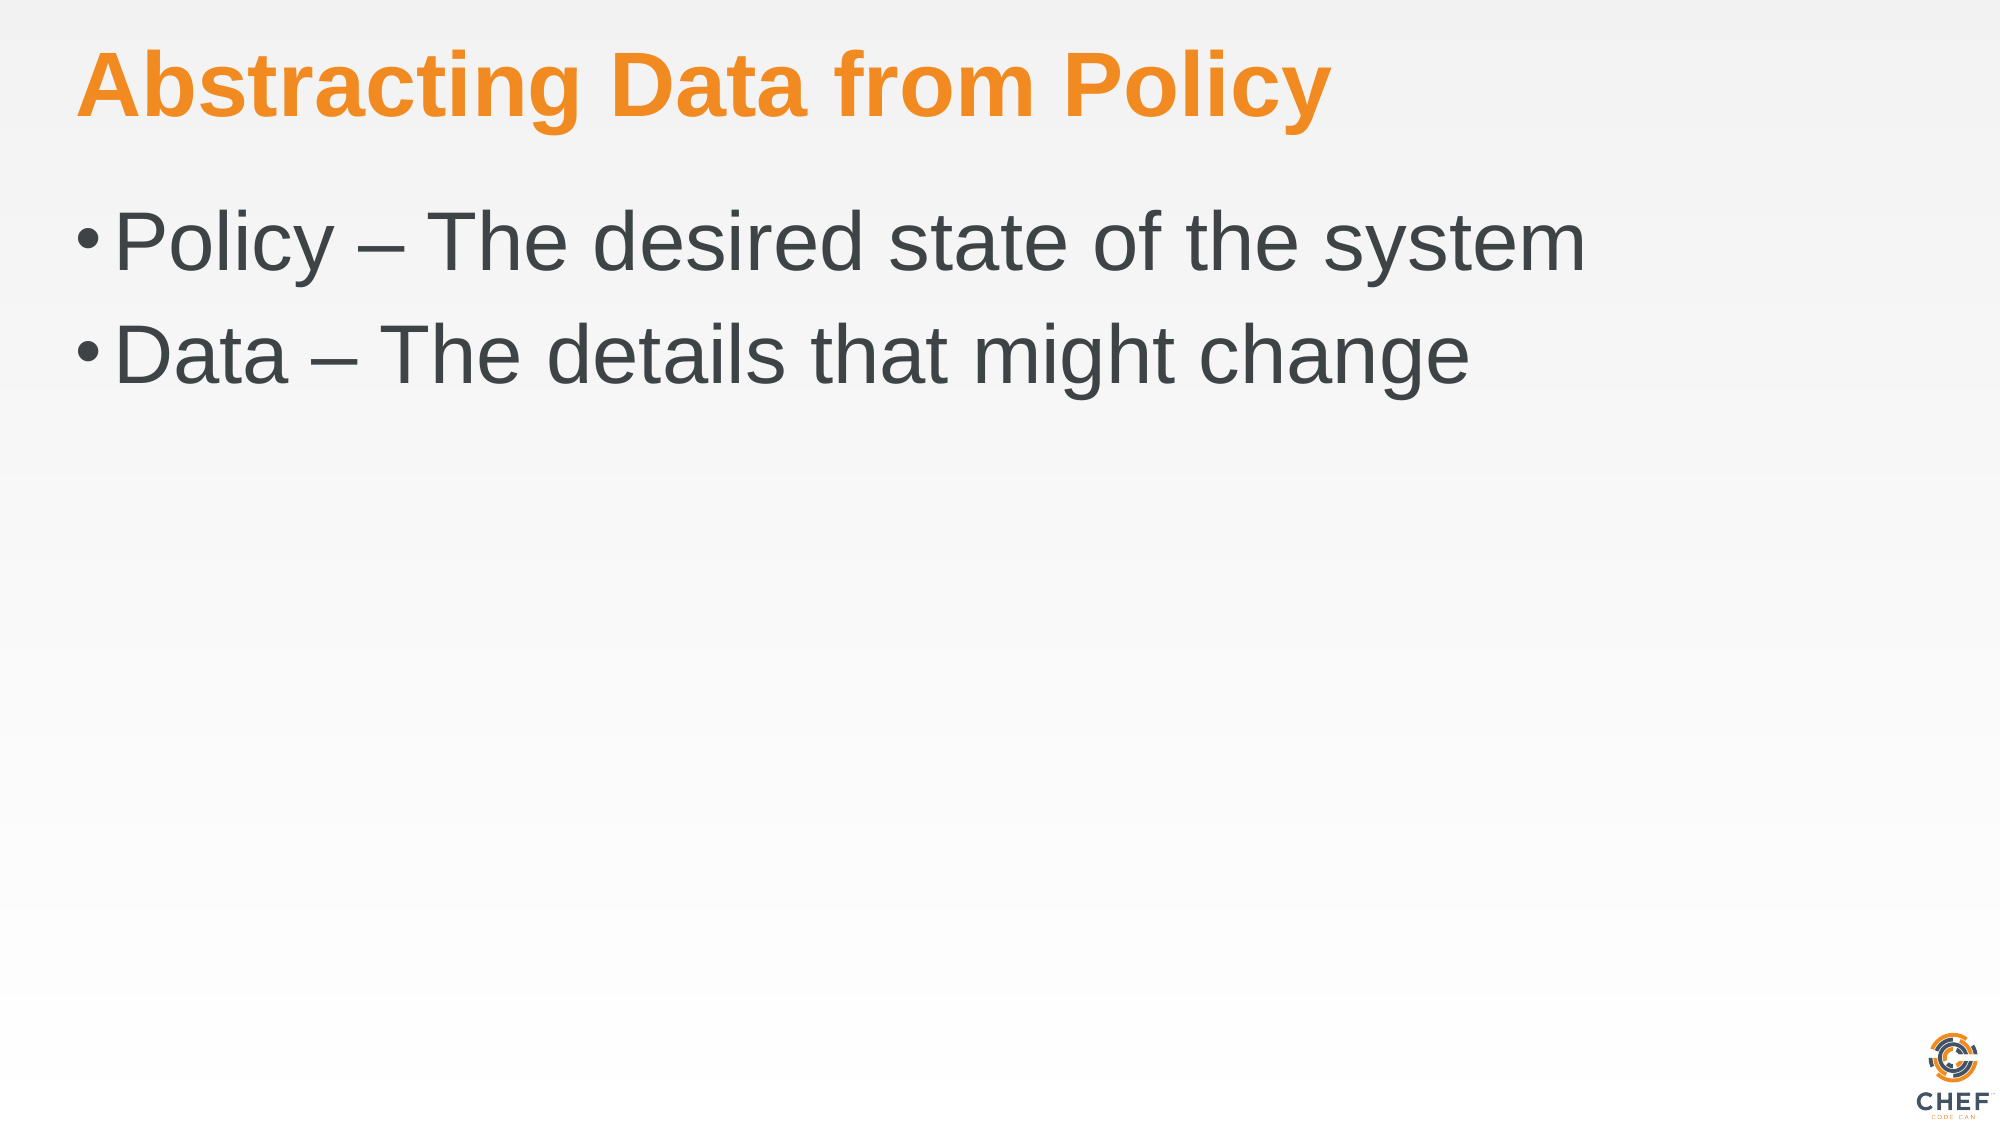

# Abstracting Data from Policy
Policy – The desired state of the system
Data – The details that might change